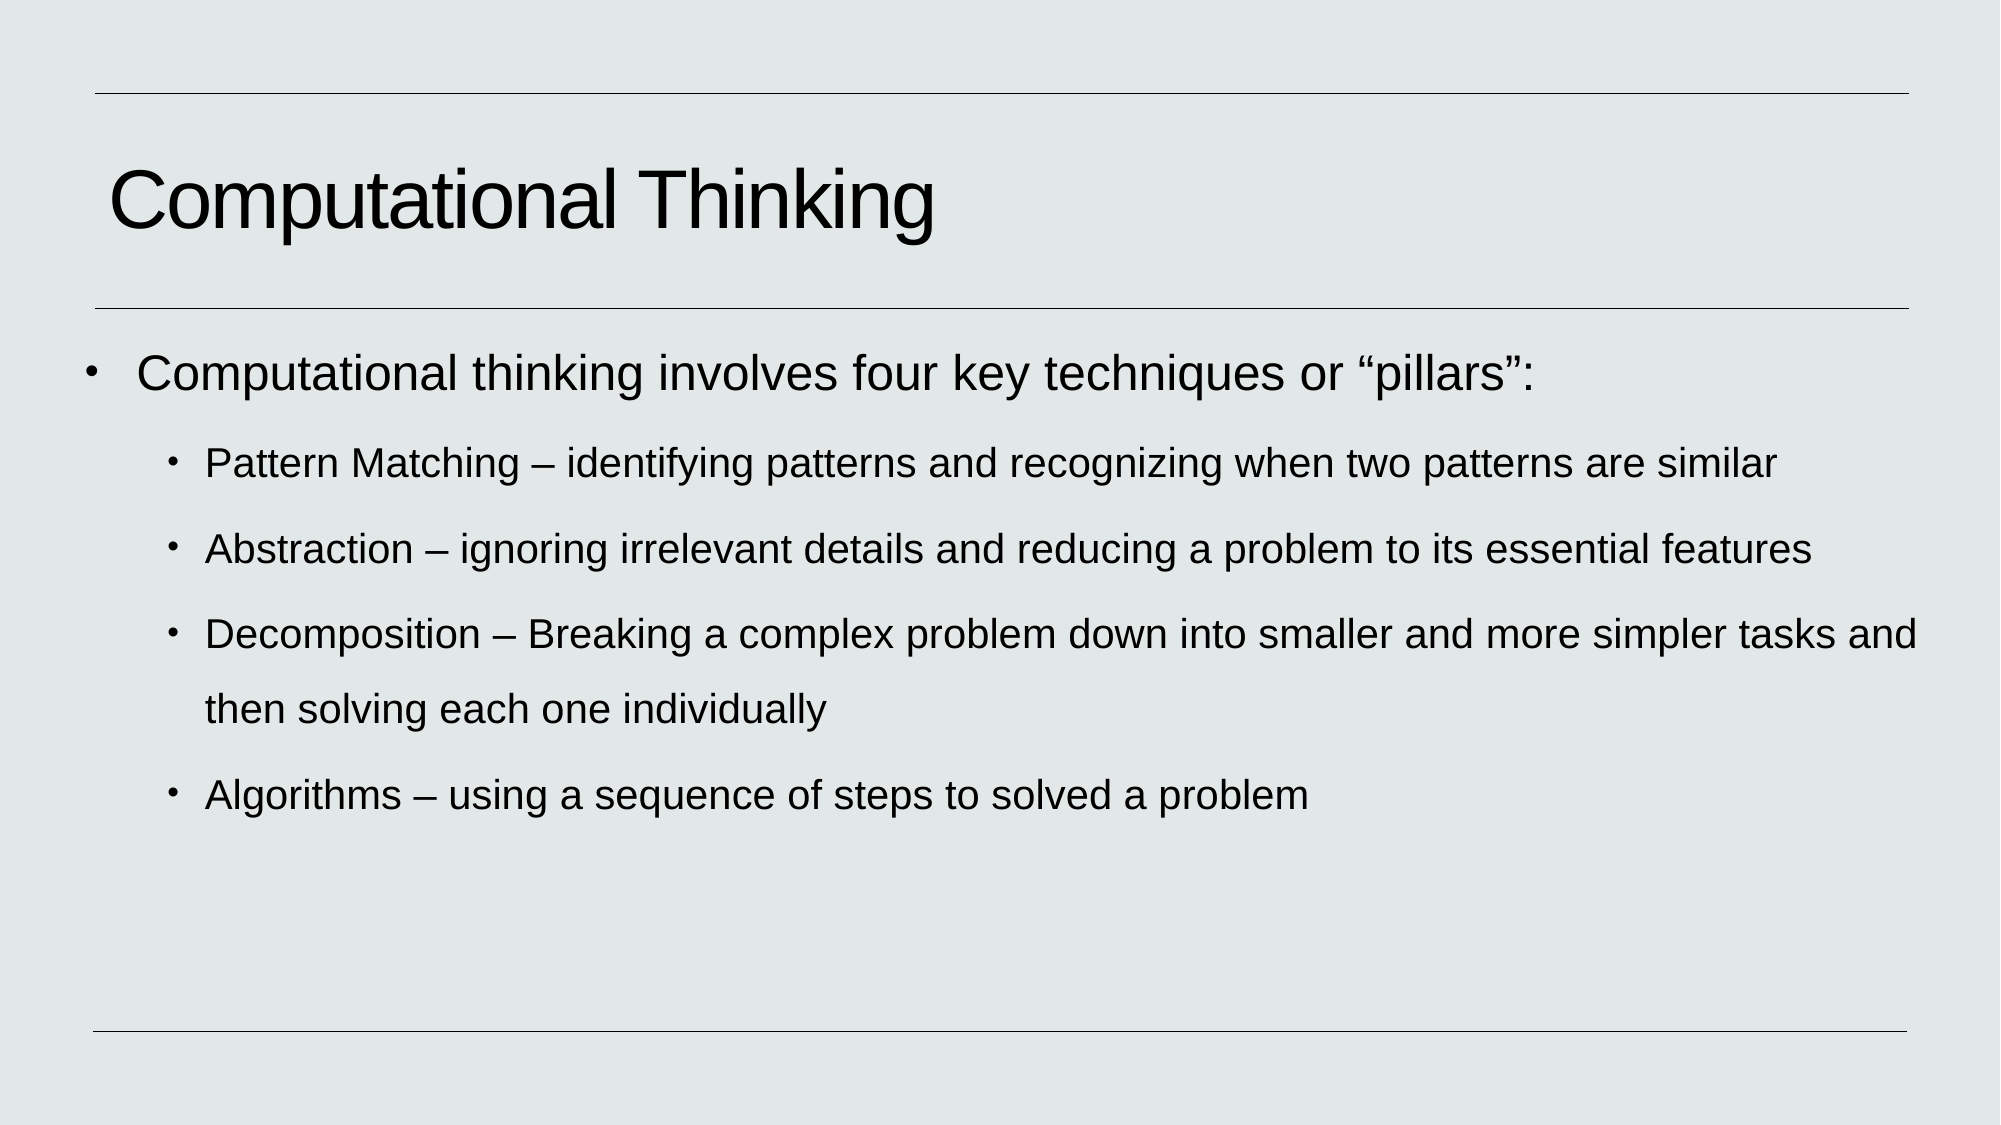

# Computational Thinking
 Computational thinking involves four key techniques or “pillars”:
Pattern Matching – identifying patterns and recognizing when two patterns are similar
Abstraction – ignoring irrelevant details and reducing a problem to its essential features
Decomposition – Breaking a complex problem down into smaller and more simpler tasks and then solving each one individually
Algorithms – using a sequence of steps to solved a problem